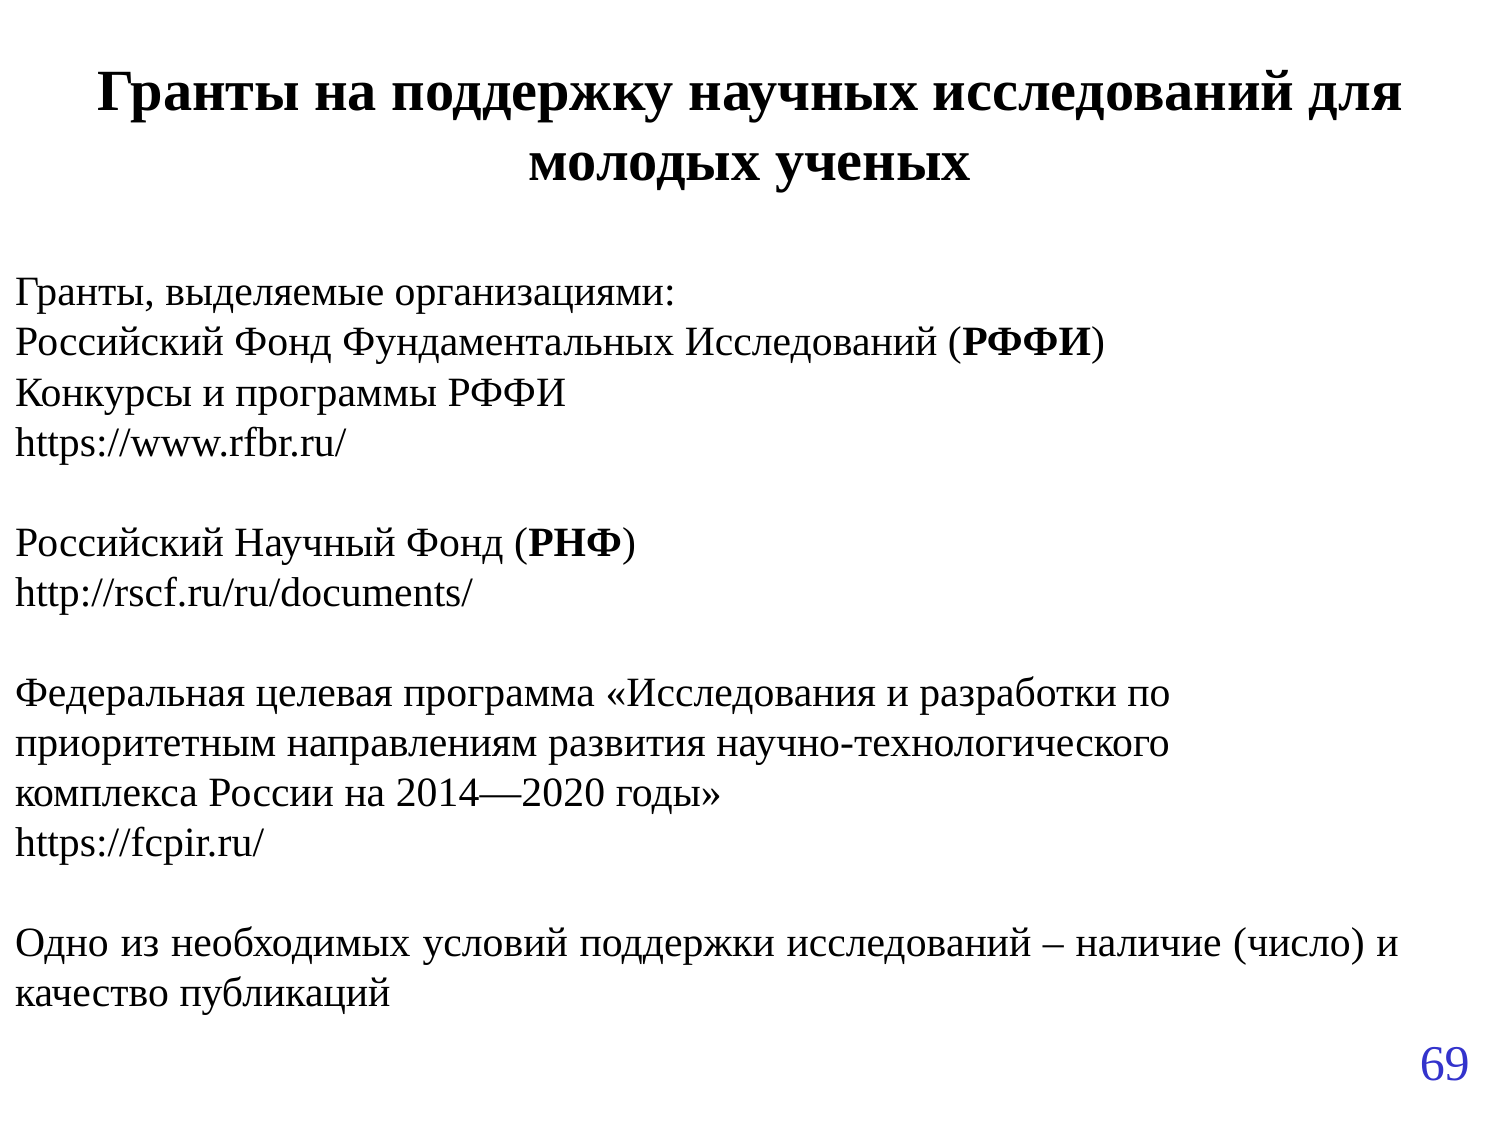

# Гранты на поддержку научных исследований для молодых ученых
Гранты, выделяемые организациями:
Российский Фонд Фундаментальных Исследований (РФФИ)
Конкурсы и программы РФФИ
https://www.rfbr.ru/

Российский Научный Фонд (РНФ)
http://rscf.ru/ru/documents/

Федеральная целевая программа «Исследования и разработки по приоритетным направлениям развития научно-технологического 
комплекса России на 2014—2020 годы»
https://fcpir.ru/

Одно из необходимых условий поддержки исследований – наличие (число) и качество публикаций